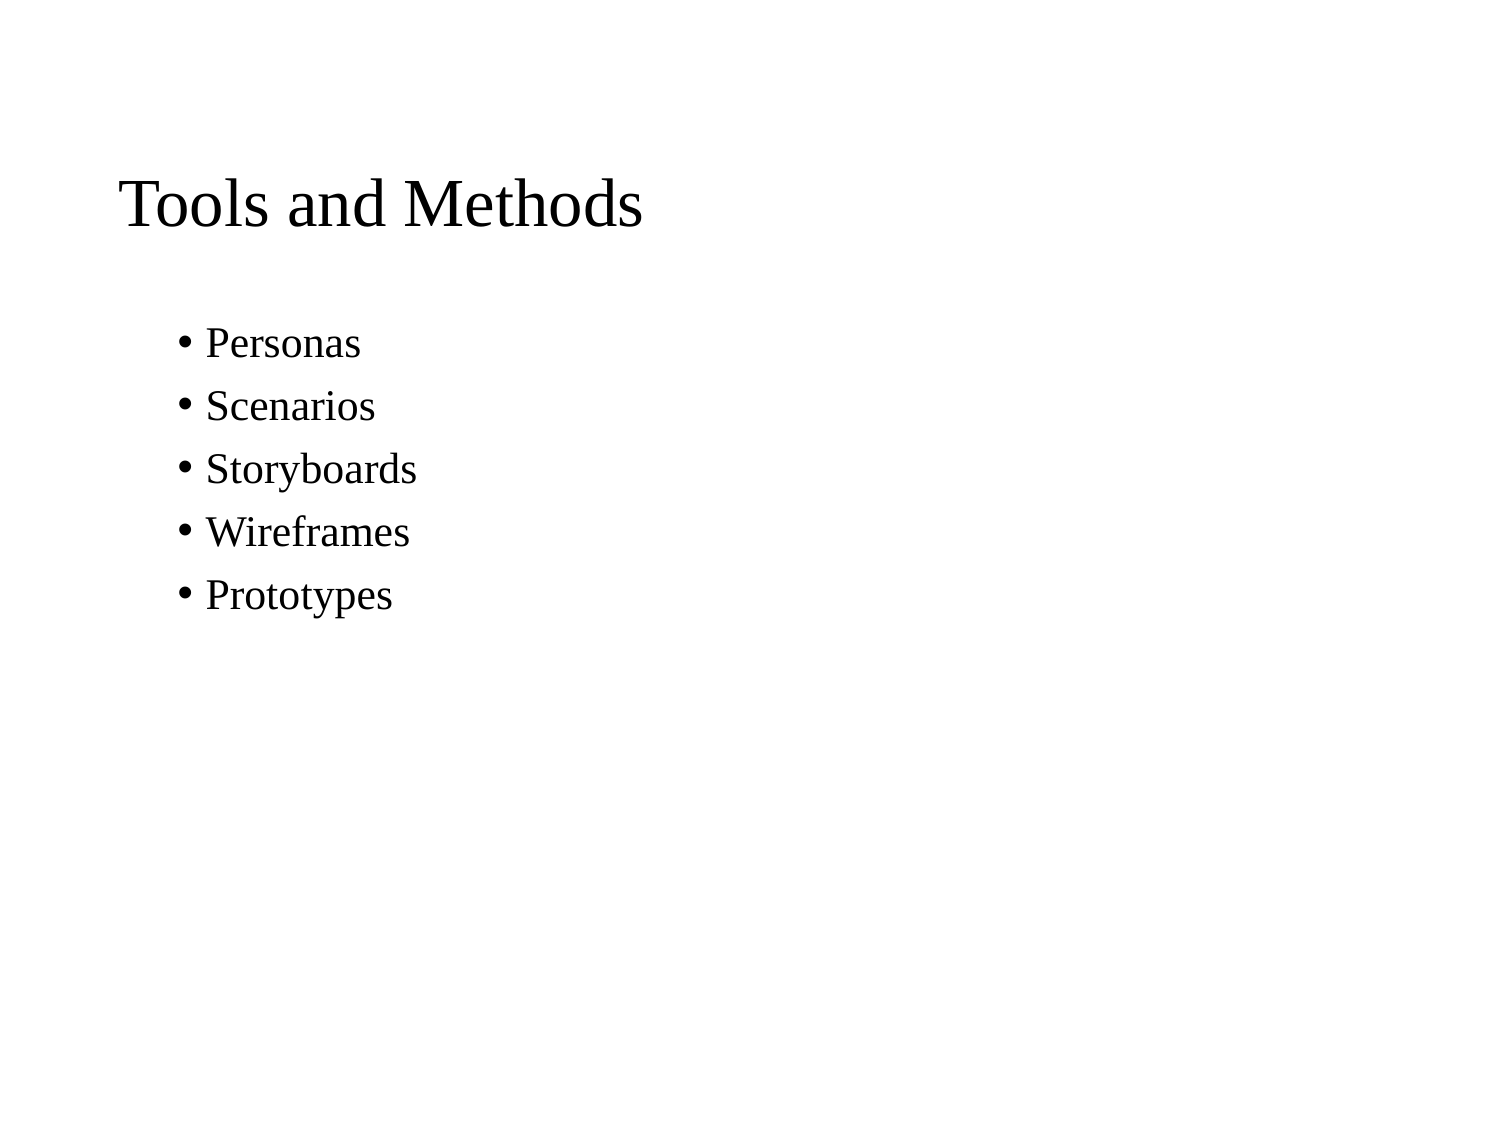

# Tools and Methods
Personas
Scenarios
Storyboards
Wireframes
Prototypes